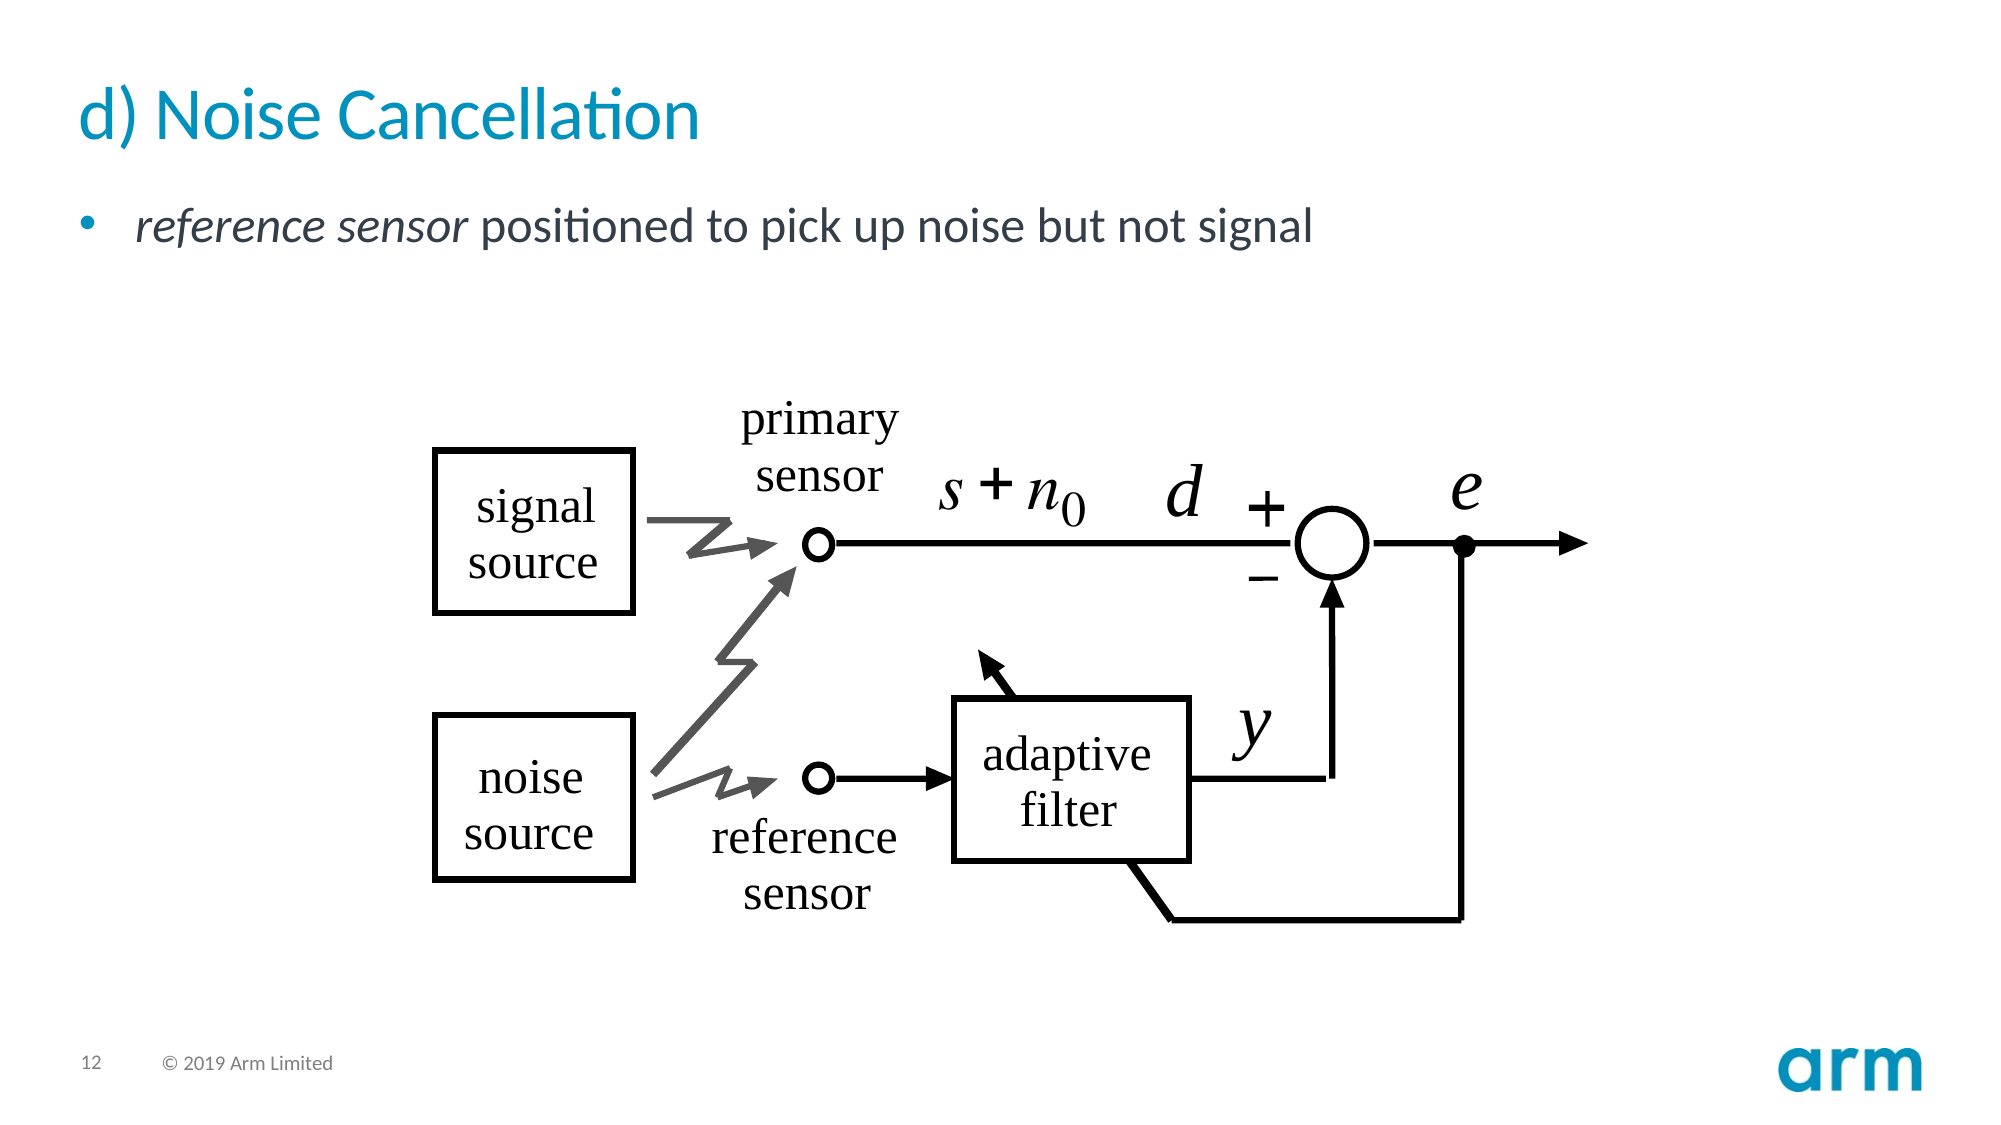

# d) Noise Cancellation
reference sensor positioned to pick up noise but not signal

primary
e
+
s
n
0
sensor
d

signal

source

y

adaptive
noise

filter

source
reference
sensor